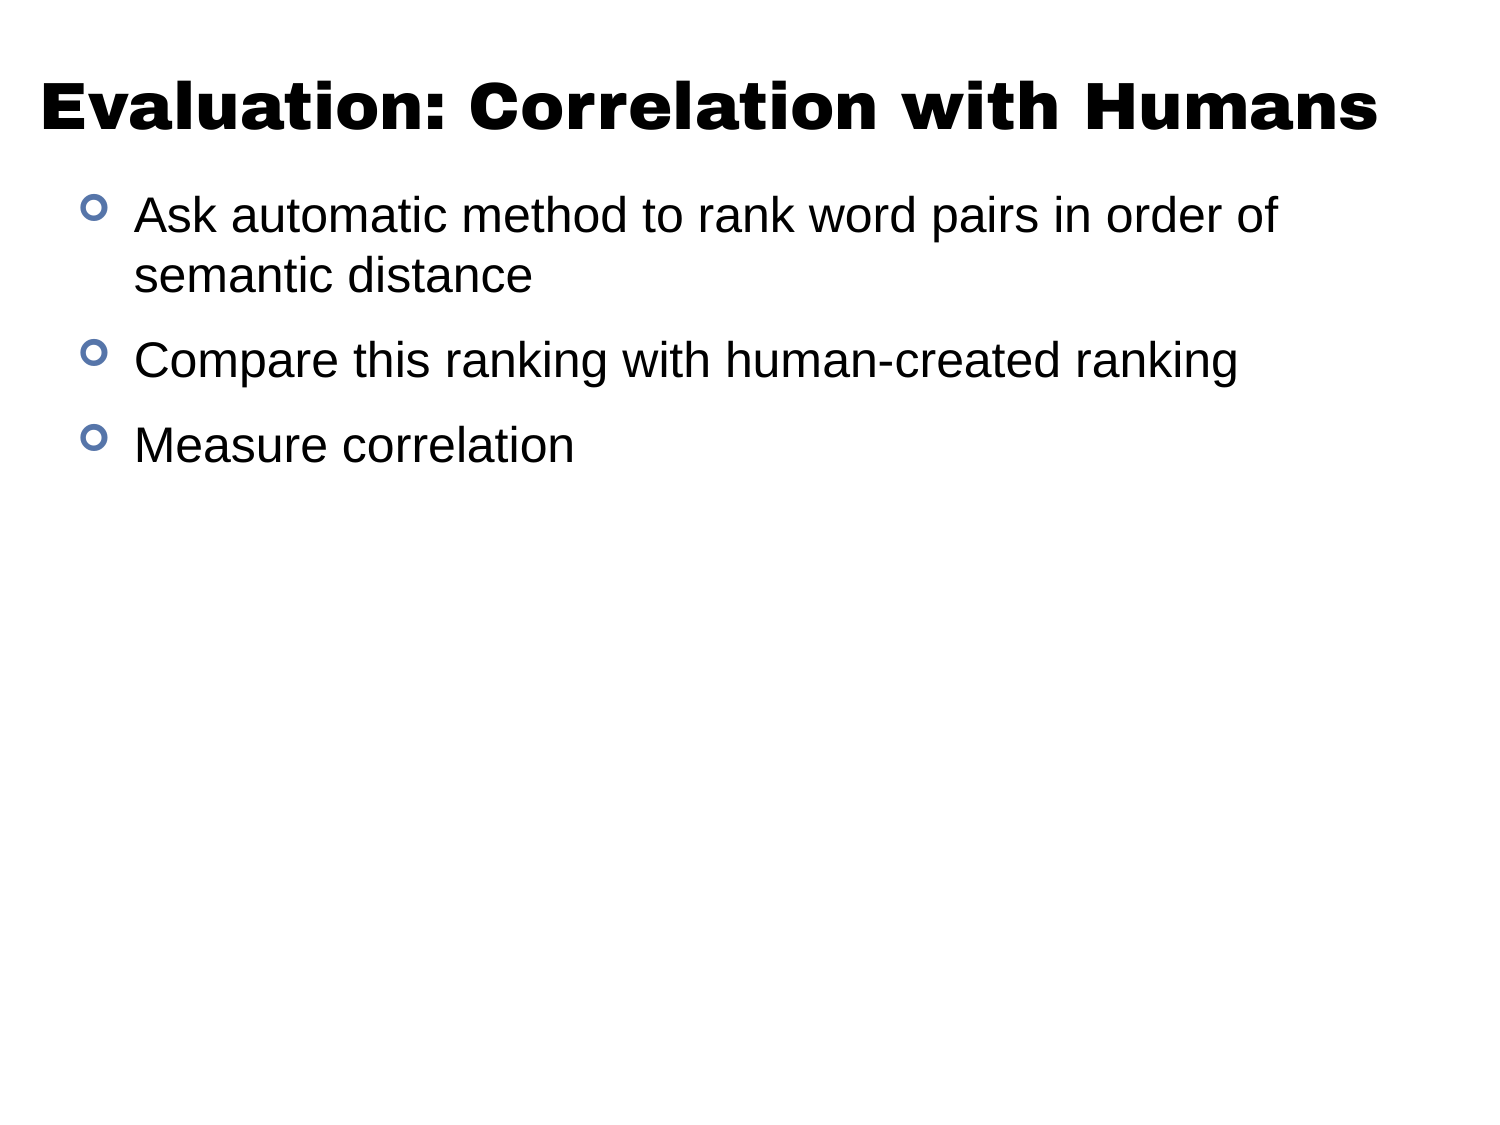

# Evaluation: Correlation with Humans
Ask automatic method to rank word pairs in order of semantic distance
Compare this ranking with human-created ranking
Measure correlation
25